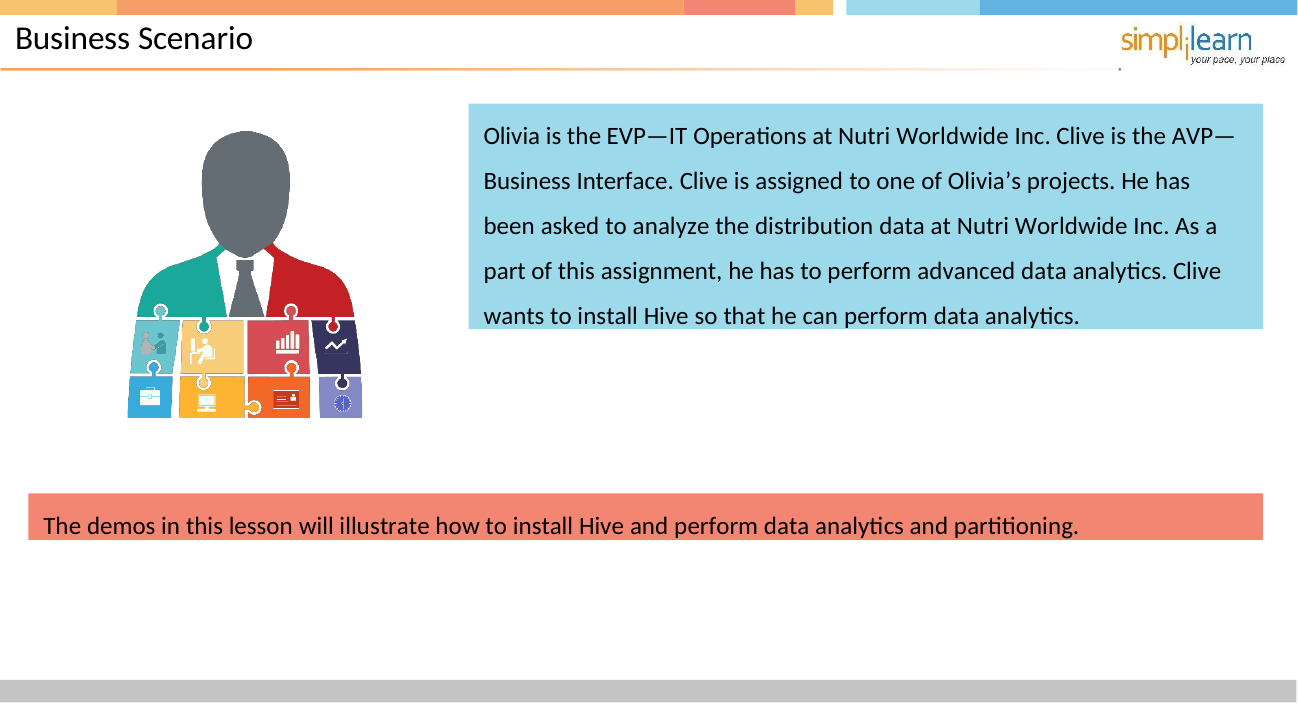

# Business Scenario

Olivia is the EVP—IT Operations at Nutri Worldwide Inc. Clive is the AVP— Business Interface. Clive is assigned to one of Olivia’s projects. He has been asked to analyze the distribution data at Nutri Worldwide Inc. As a part of this assignment, he has to perform advanced data analytics. Clive wants to install Hive so that he can perform data analytics.

The demos in this lesson will illustrate how to install Hive and perform data analytics and partitioning.